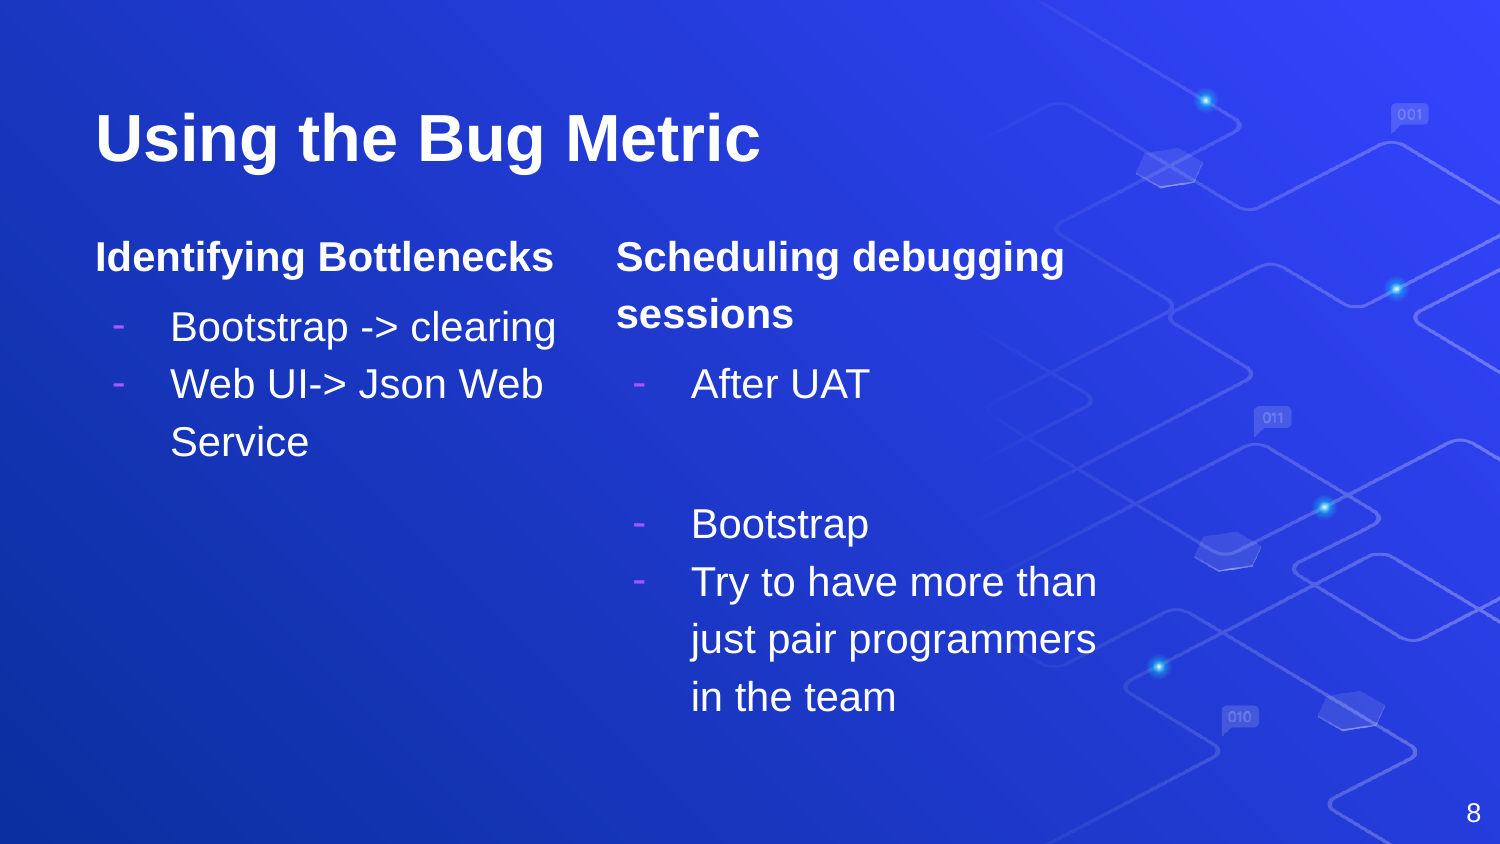

# Using the Bug Metric
Identifying Bottlenecks
Bootstrap -> clearing
Web UI-> Json Web Service
Scheduling debugging sessions
After UAT

Bootstrap
Try to have more than just pair programmers in the team
8